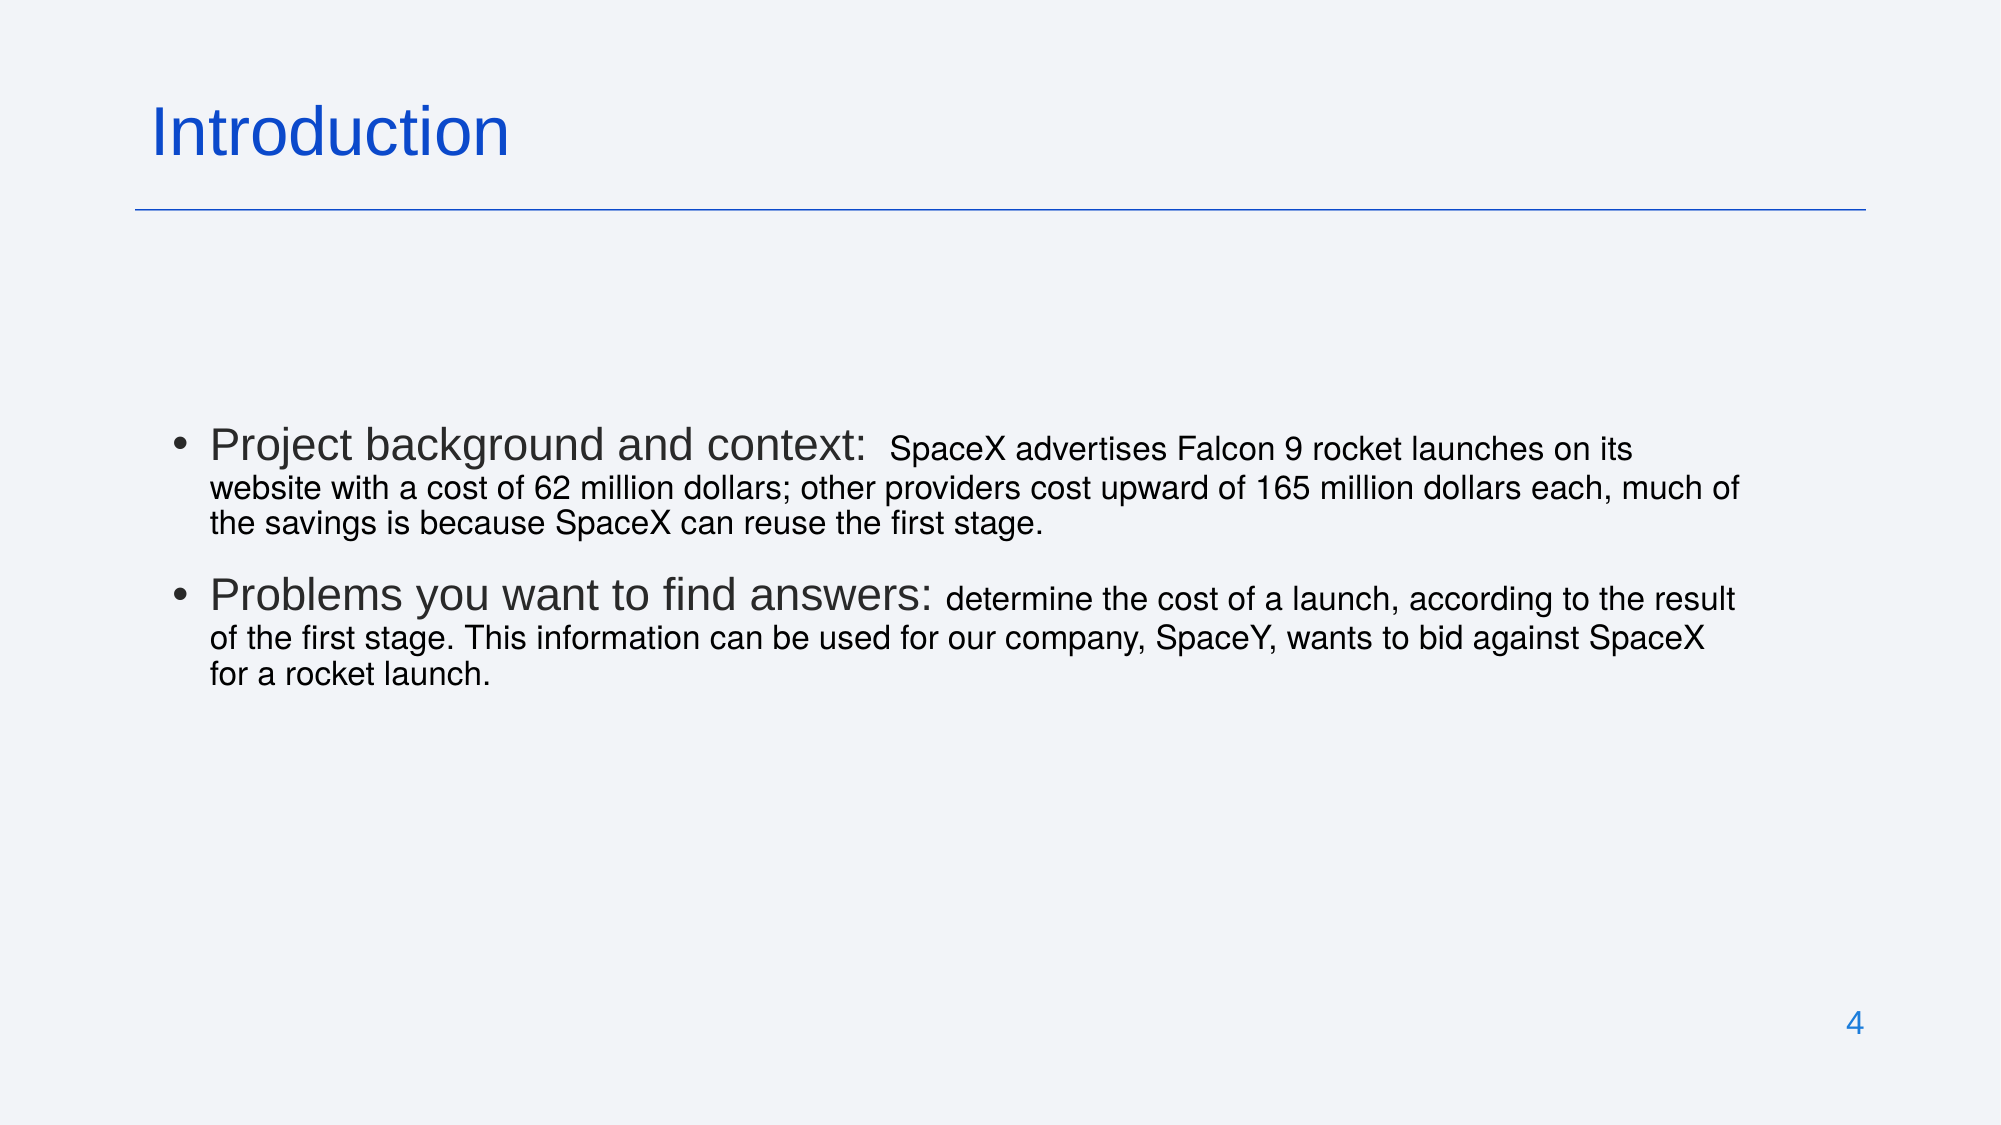

Introduction
Project background and context:  SpaceX advertises Falcon 9 rocket launches on its website with a cost of 62 million dollars; other providers cost upward of 165 million dollars each, much of the savings is because SpaceX can reuse the first stage.
Problems you want to find answers: determine the cost of a launch, according to the result of the first stage. This information can be used for our company, SpaceY, wants to bid against SpaceX for a rocket launch.
4